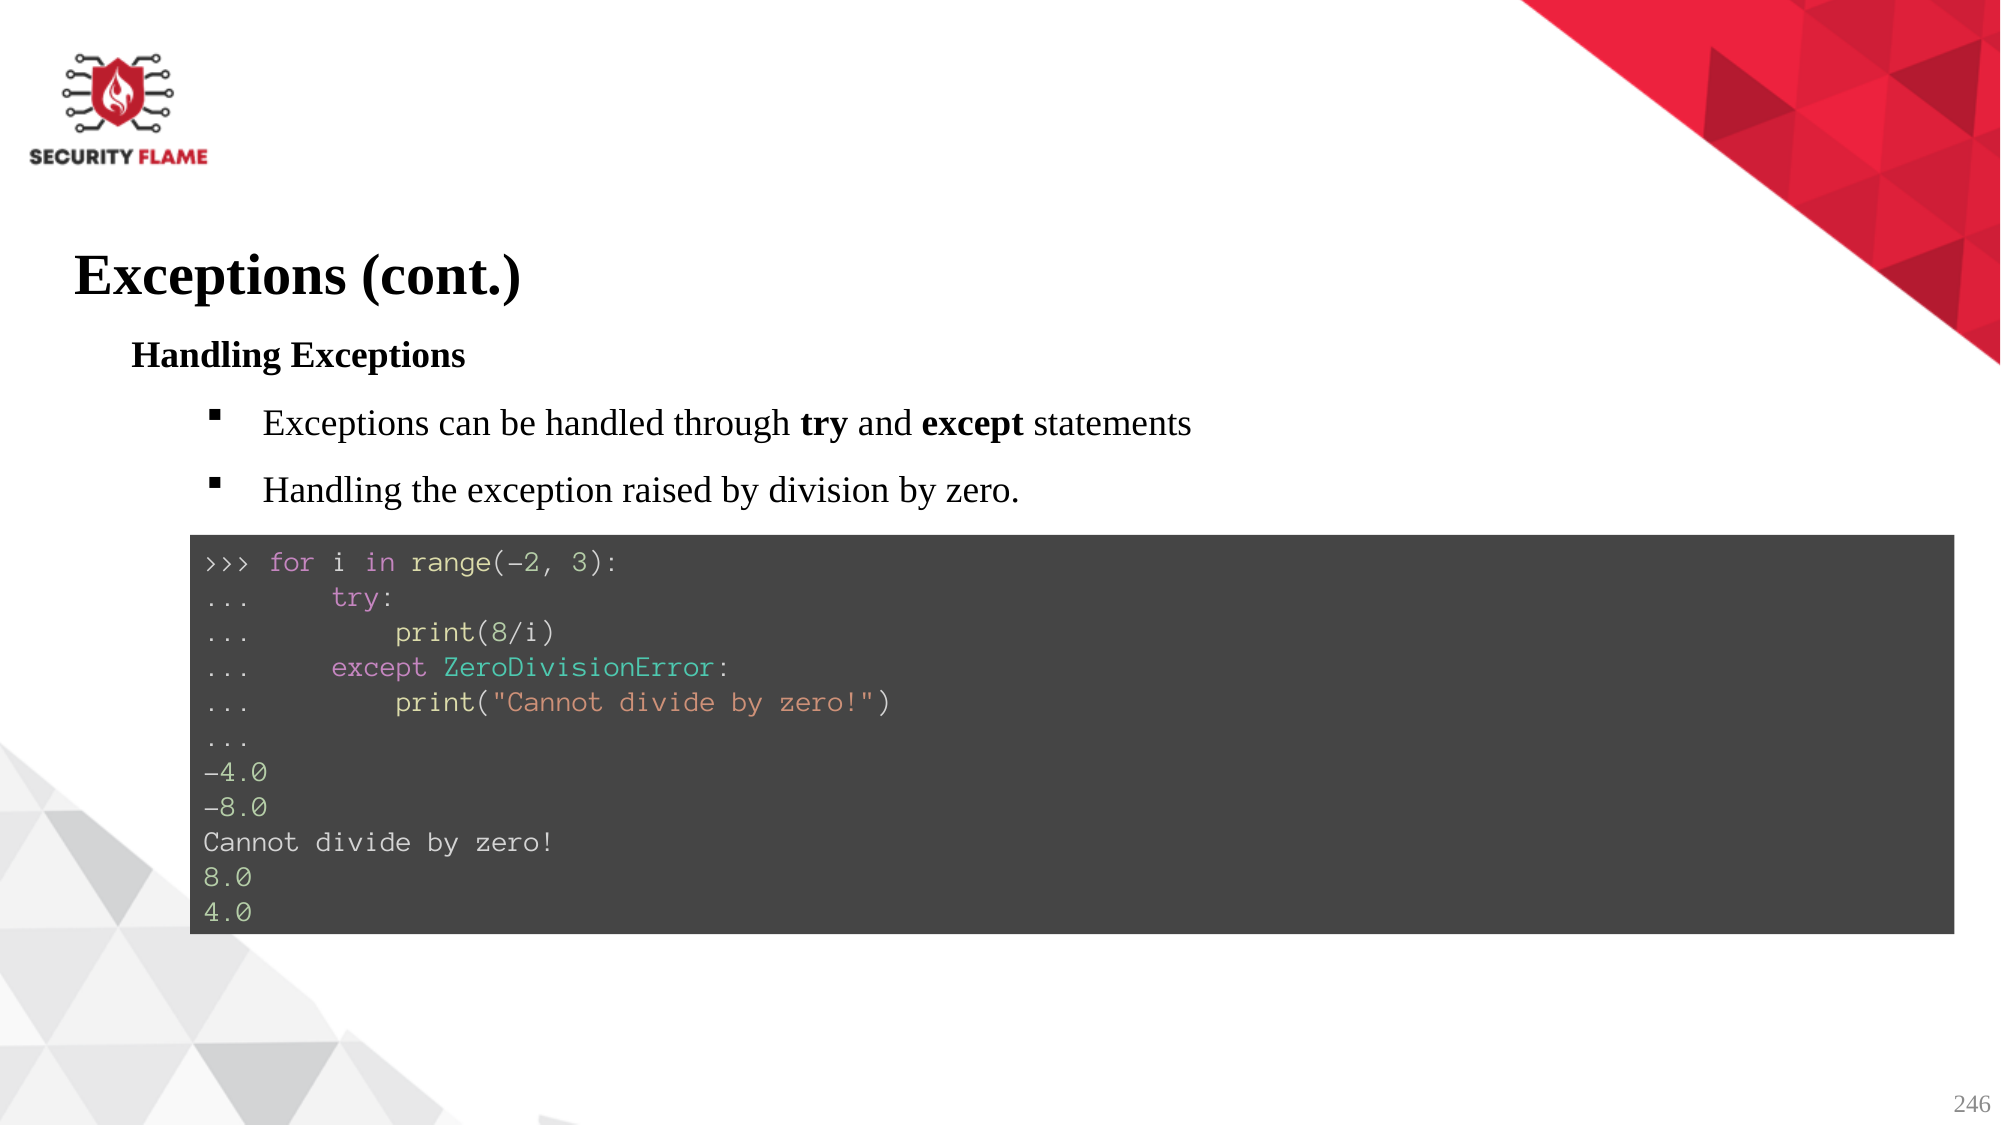

Exceptions (cont.)
Handling Exceptions
Exceptions can be handled through try and except statements
Handling the exception raised by division by zero.
>>> for i in range(-2, 3):
...     try:
...         print(8/i)
...     except ZeroDivisionError:
...         print("Cannot divide by zero!")
...
-4.0
-8.0
Cannot divide by zero!
8.0
4.0
246